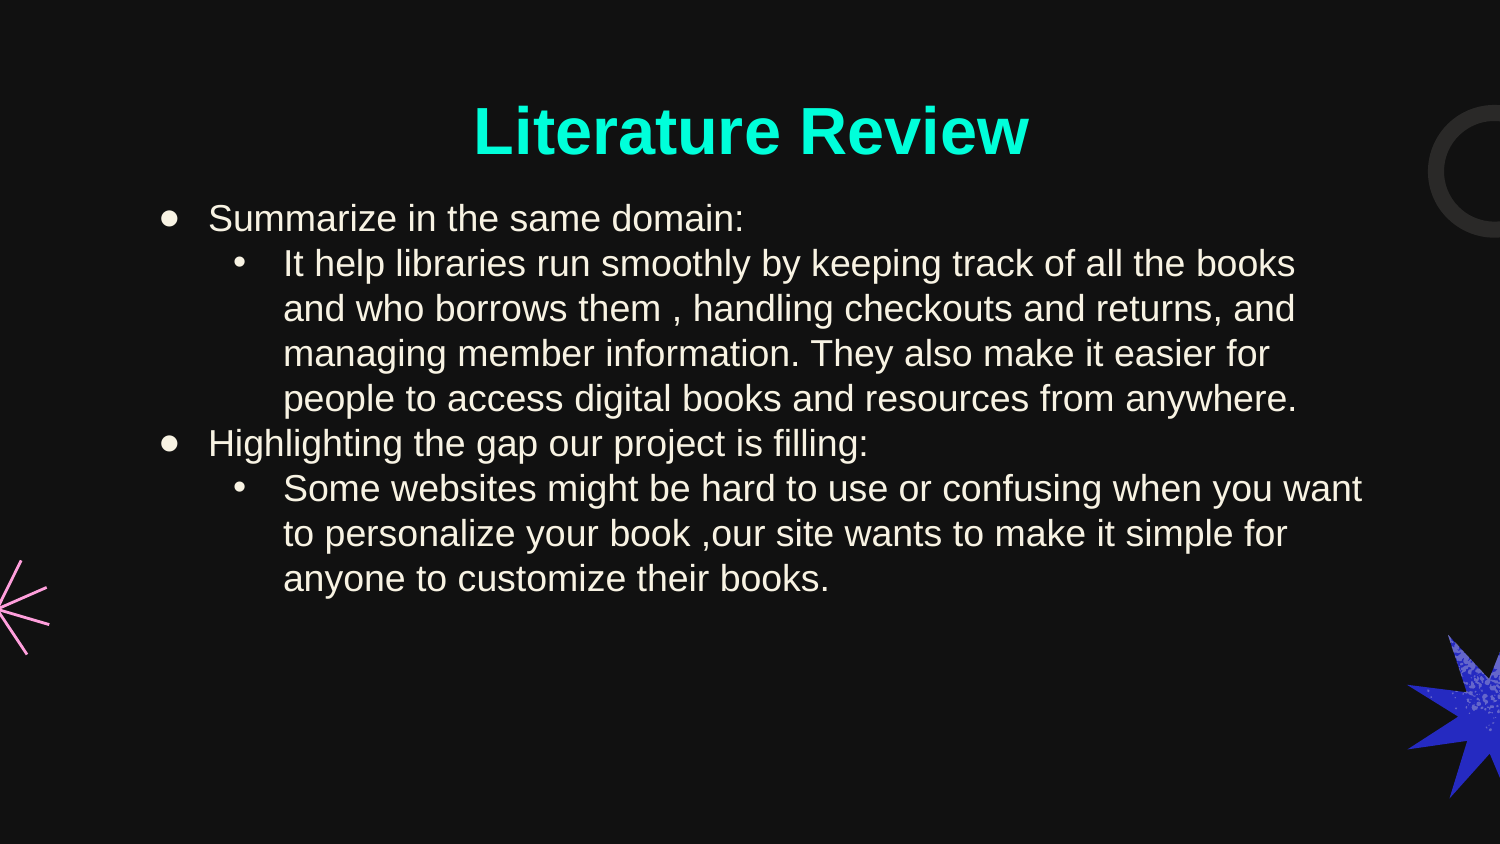

# Literature Review

Summarize in the same domain:
It help libraries run smoothly by keeping track of all the books and who borrows them , handling checkouts and returns, and managing member information. They also make it easier for people to access digital books and resources from anywhere.
Highlighting the gap our project is filling:
Some websites might be hard to use or confusing when you want to personalize your book ,our site wants to make it simple for anyone to customize their books.